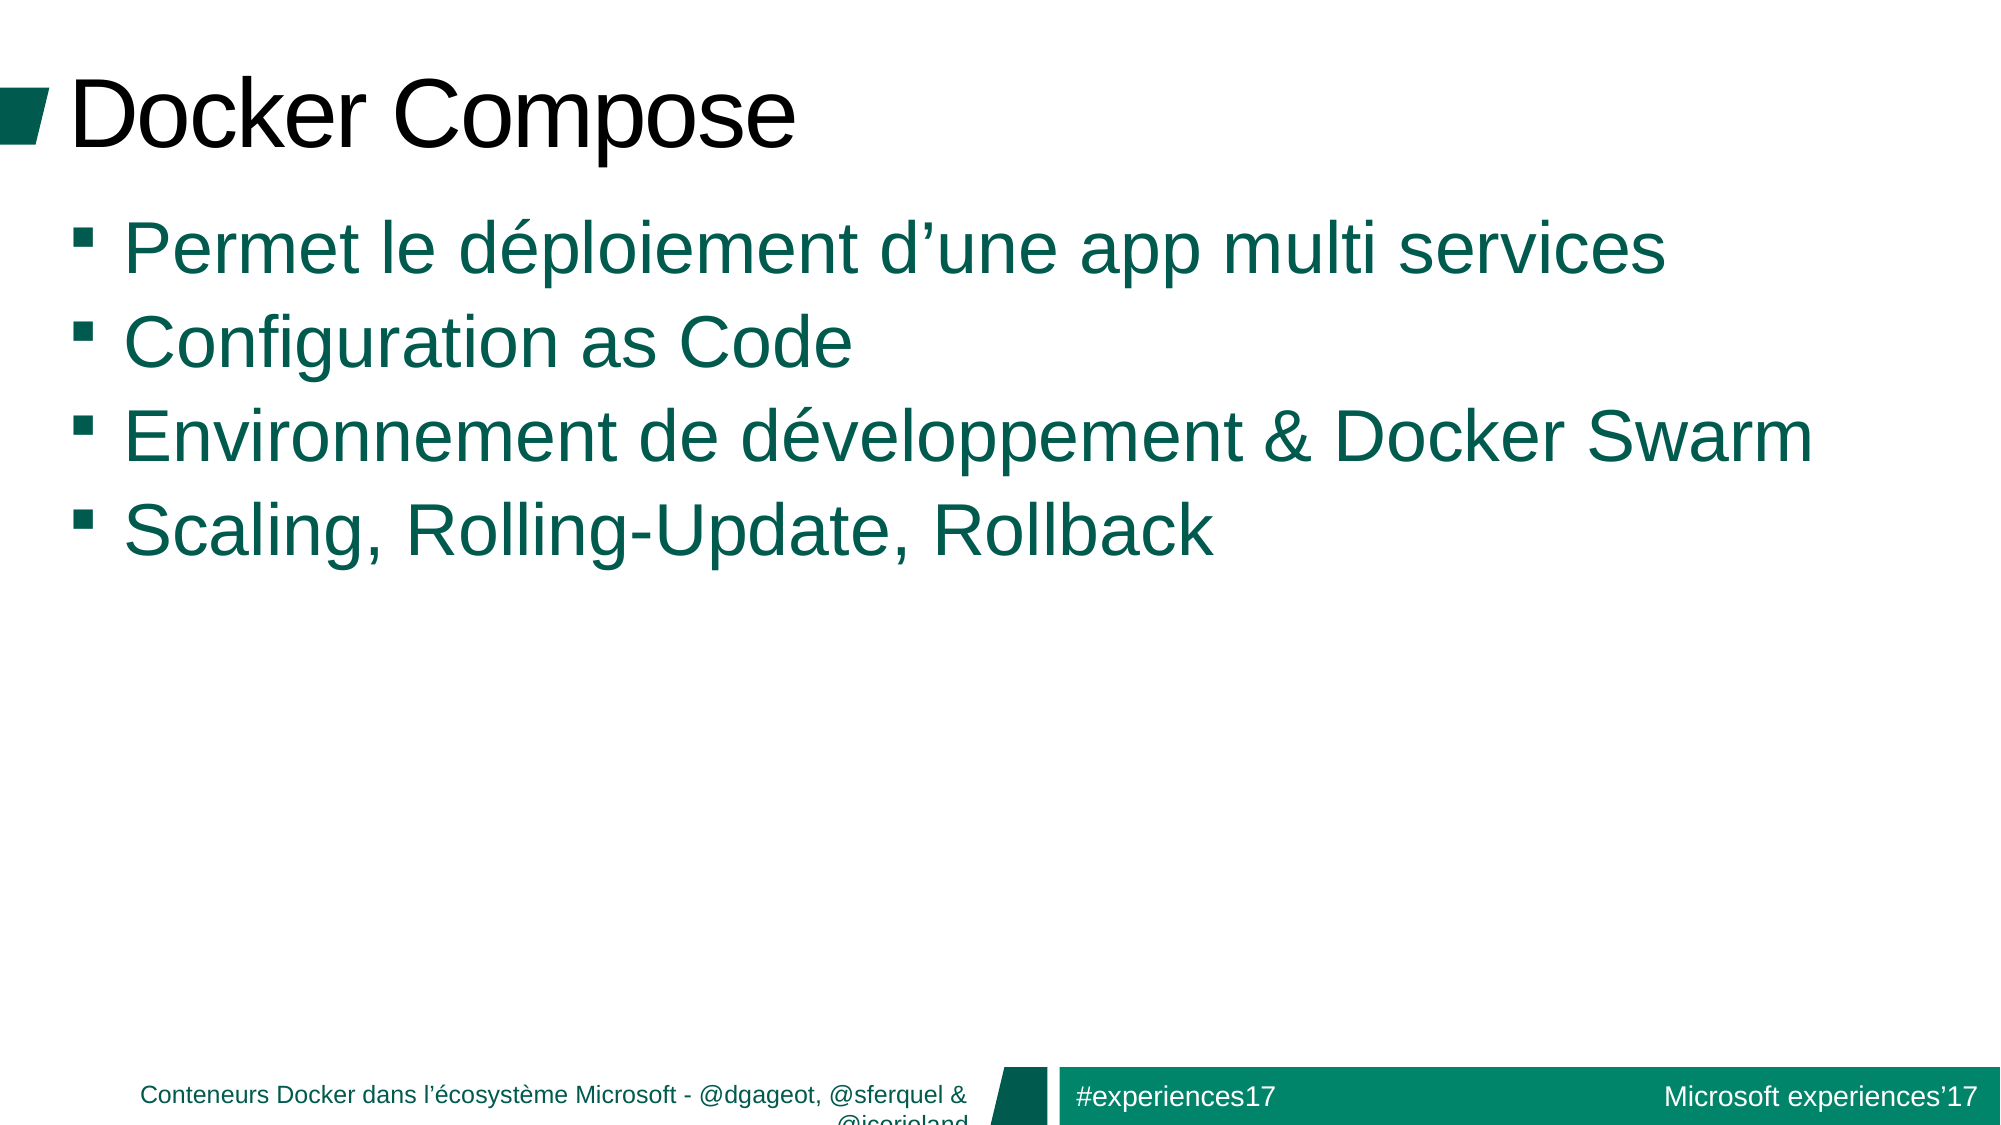

# Docker Compose
Permet le déploiement d’une app multi services
Configuration as Code
Environnement de développement & Docker Swarm
Scaling, Rolling-Update, Rollback